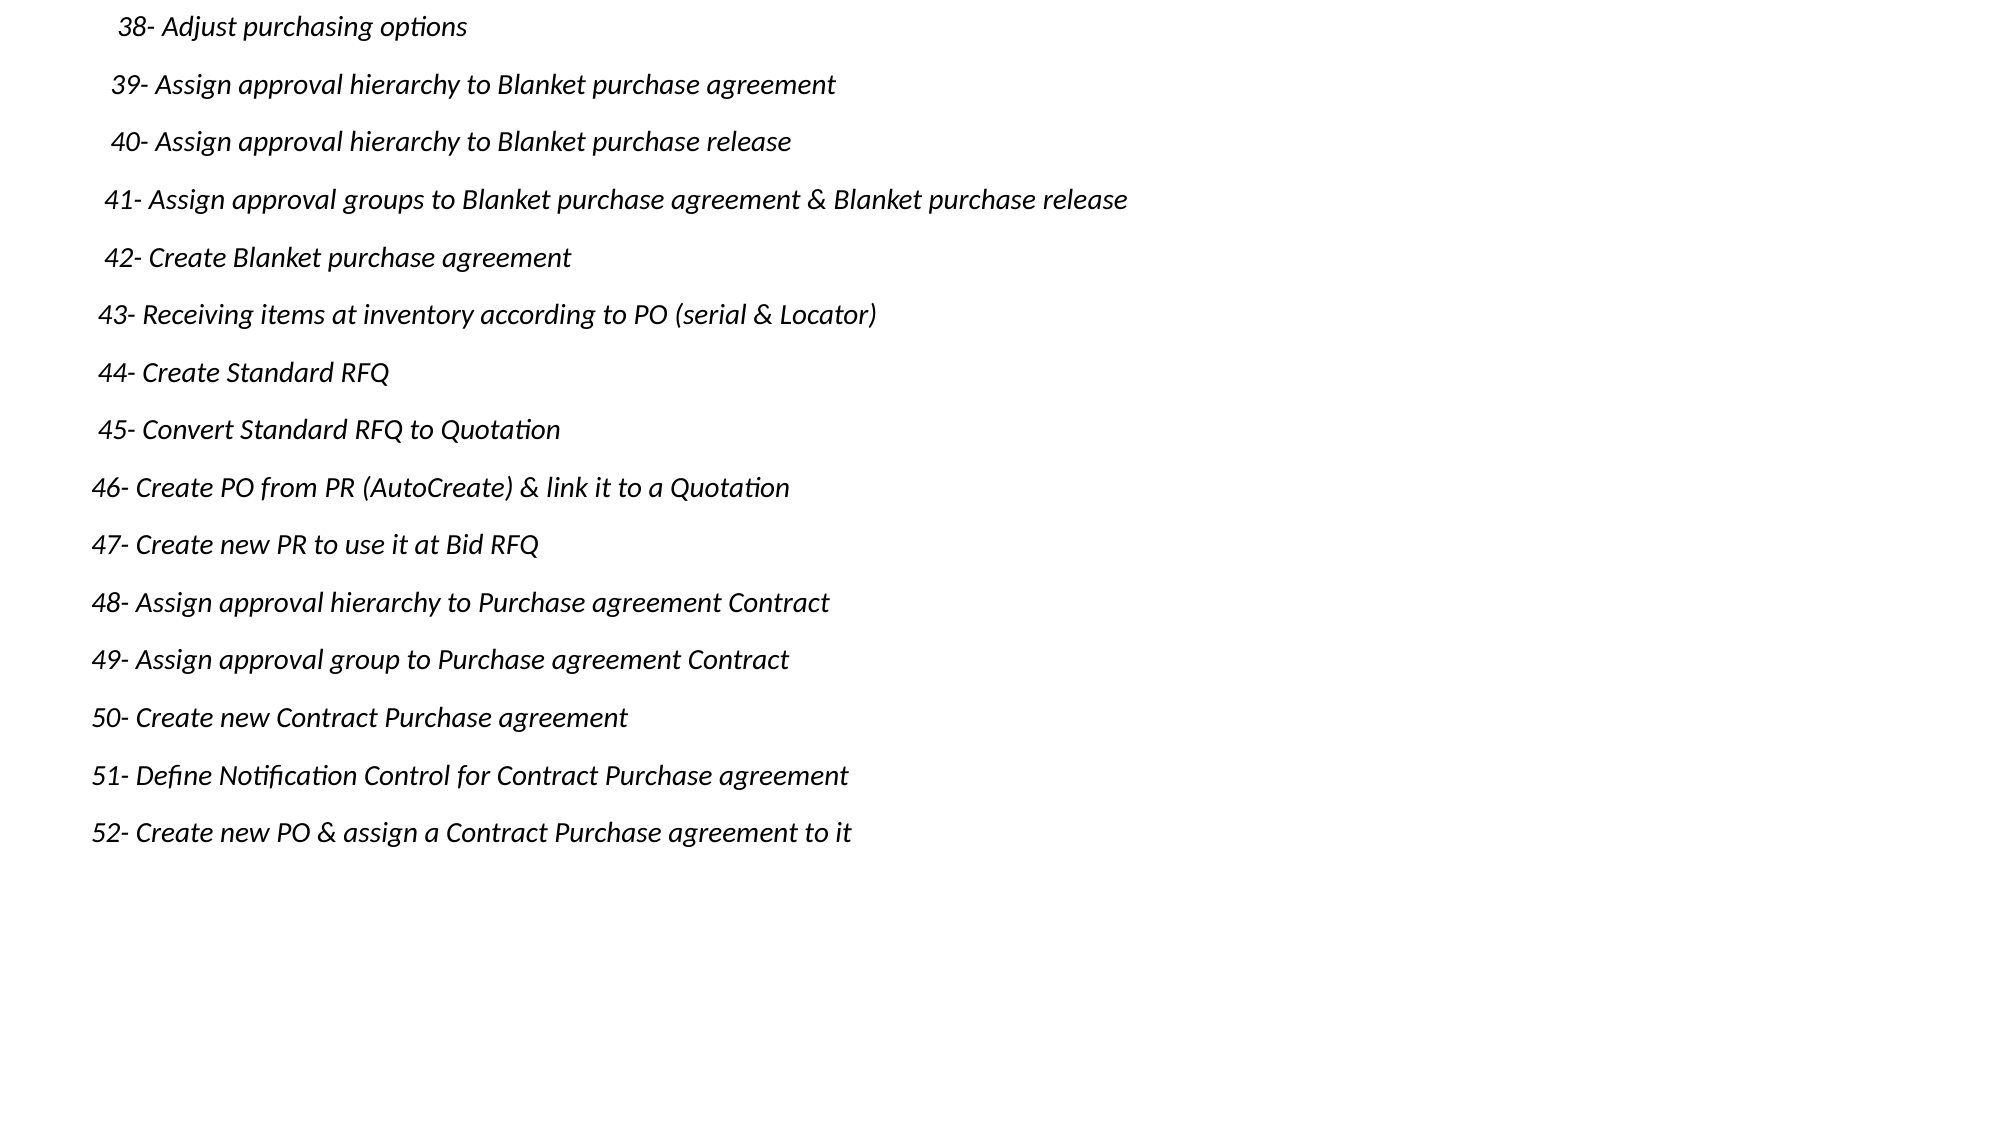

38- Adjust purchasing options
       39- Assign approval hierarchy to Blanket purchase agreement
       40- Assign approval hierarchy to Blanket purchase release
      41- Assign approval groups to Blanket purchase agreement & Blanket purchase release
      42- Create Blanket purchase agreement
     43- Receiving items at inventory according to PO (serial & Locator)
     44- Create Standard RFQ
     45- Convert Standard RFQ to Quotation
    46- Create PO from PR (AutoCreate) & link it to a Quotation
    47- Create new PR to use it at Bid RFQ
    48- Assign approval hierarchy to Purchase agreement Contract
    49- Assign approval group to Purchase agreement Contract
    50- Create new Contract Purchase agreement
    51- Define Notification Control for Contract Purchase agreement
    52- Create new PO & assign a Contract Purchase agreement to it